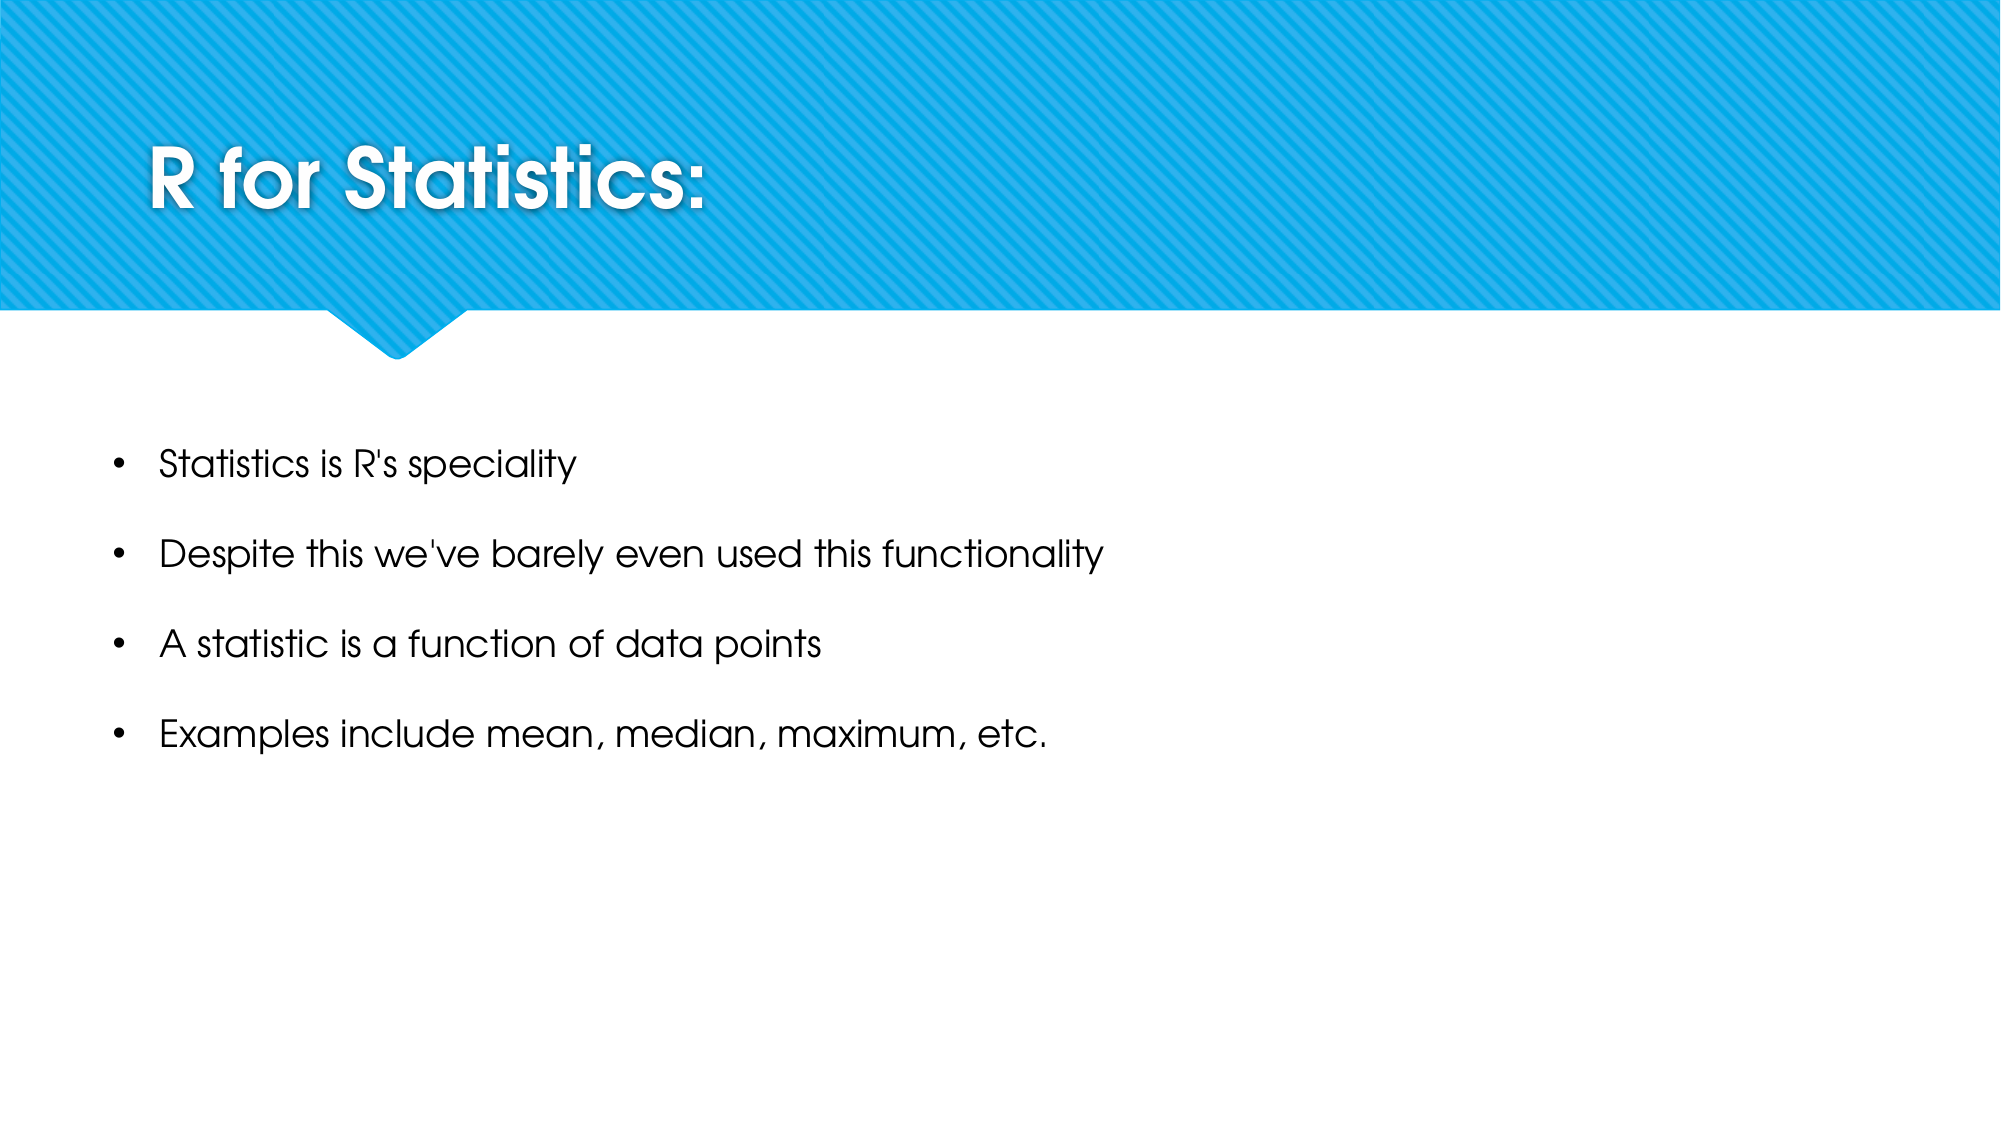

# R for Statistics:
Statistics is R's speciality

Despite this we've barely even used this functionality

A statistic is a function of data points

Examples include mean, median, maximum, etc.